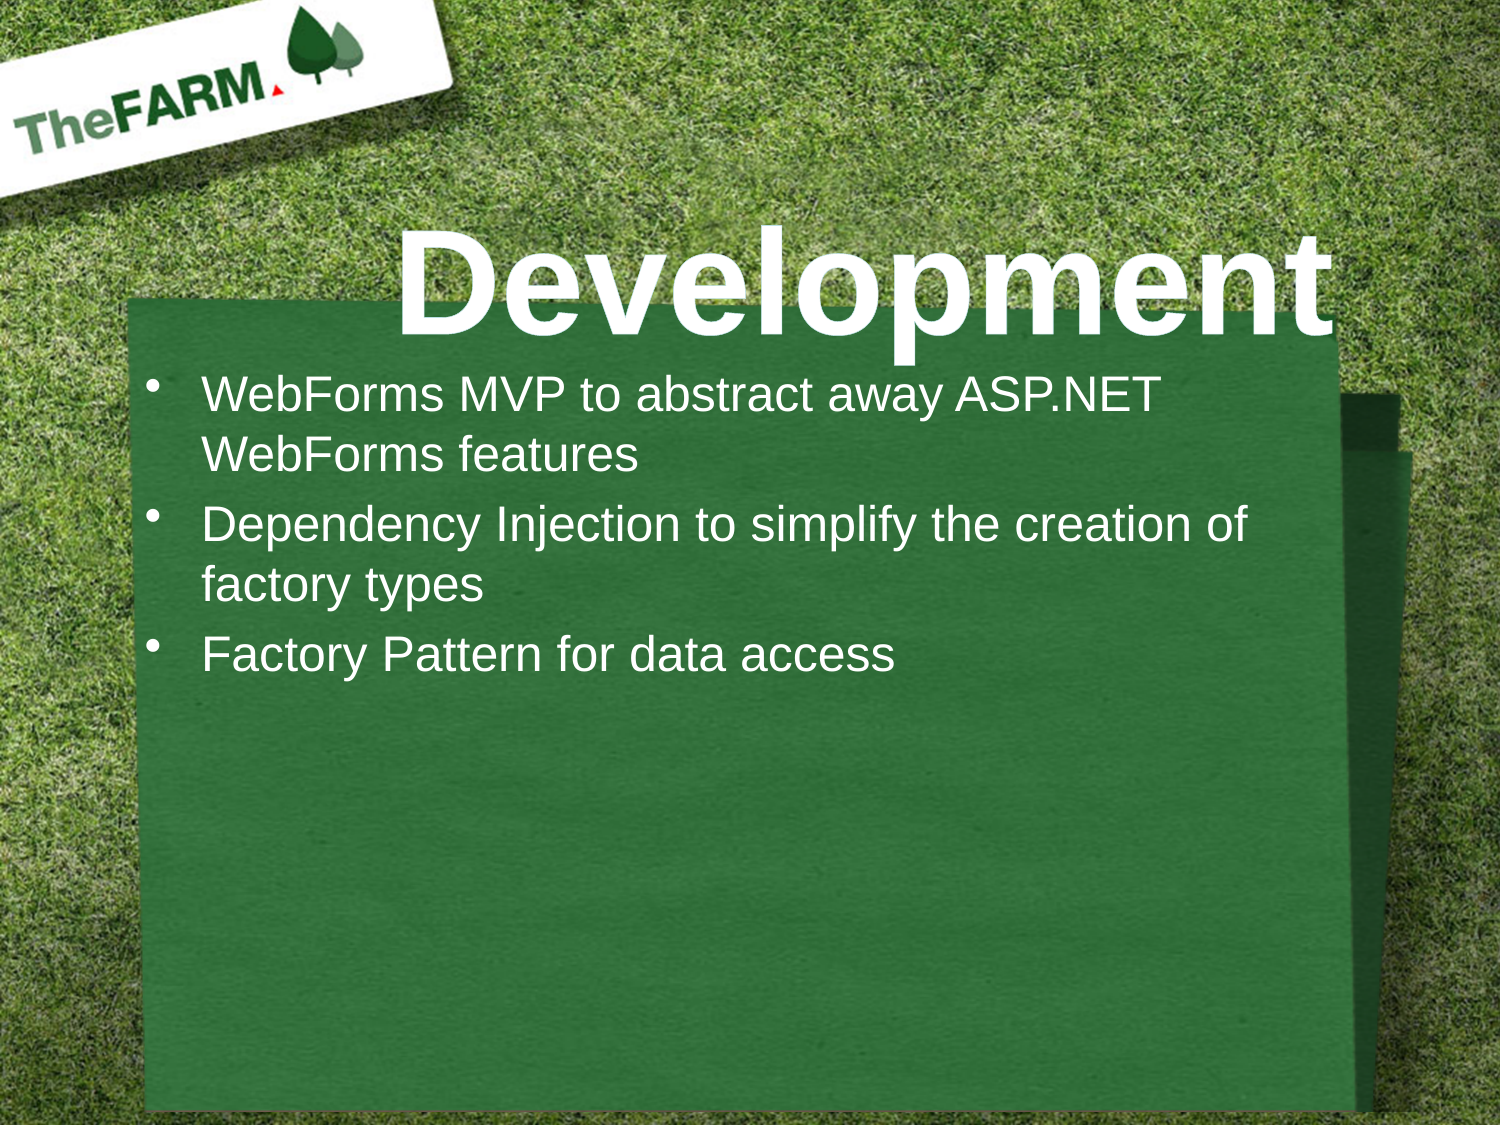

# Development
WebForms MVP to abstract away ASP.NET WebForms features
Dependency Injection to simplify the creation of factory types
Factory Pattern for data access